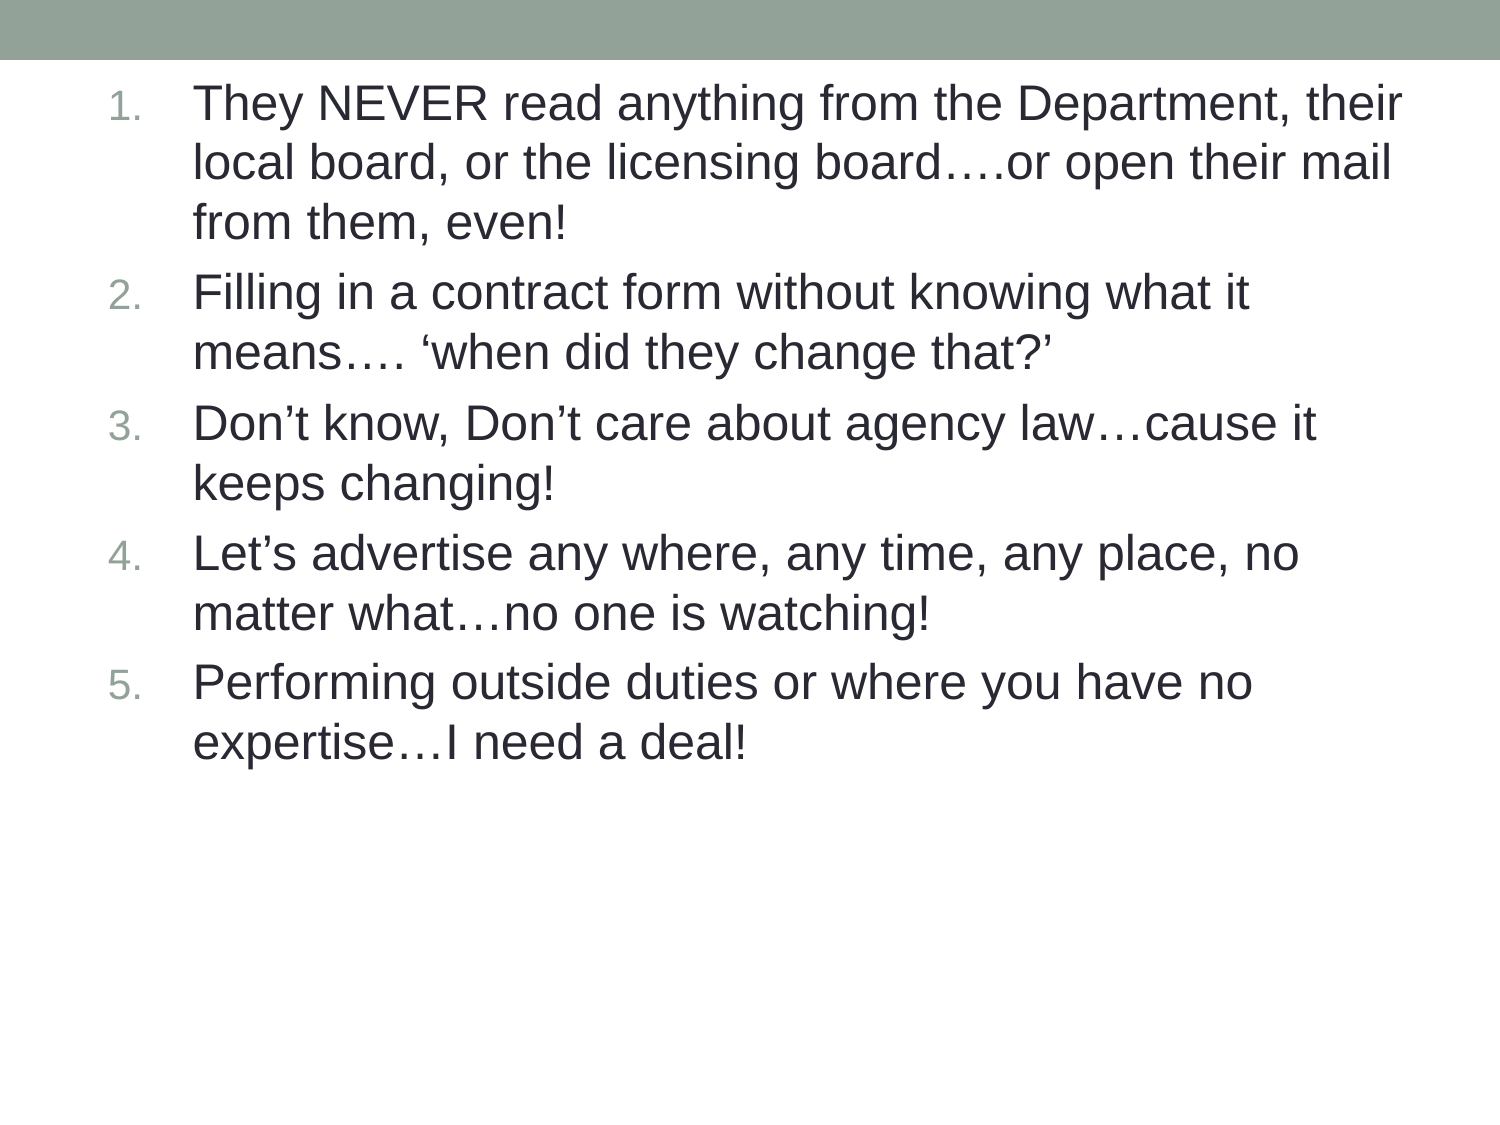

They NEVER read anything from the Department, their local board, or the licensing board….or open their mail from them, even!
Filling in a contract form without knowing what it means…. ‘when did they change that?’
Don’t know, Don’t care about agency law…cause it keeps changing!
Let’s advertise any where, any time, any place, no matter what…no one is watching!
Performing outside duties or where you have no expertise…I need a deal!